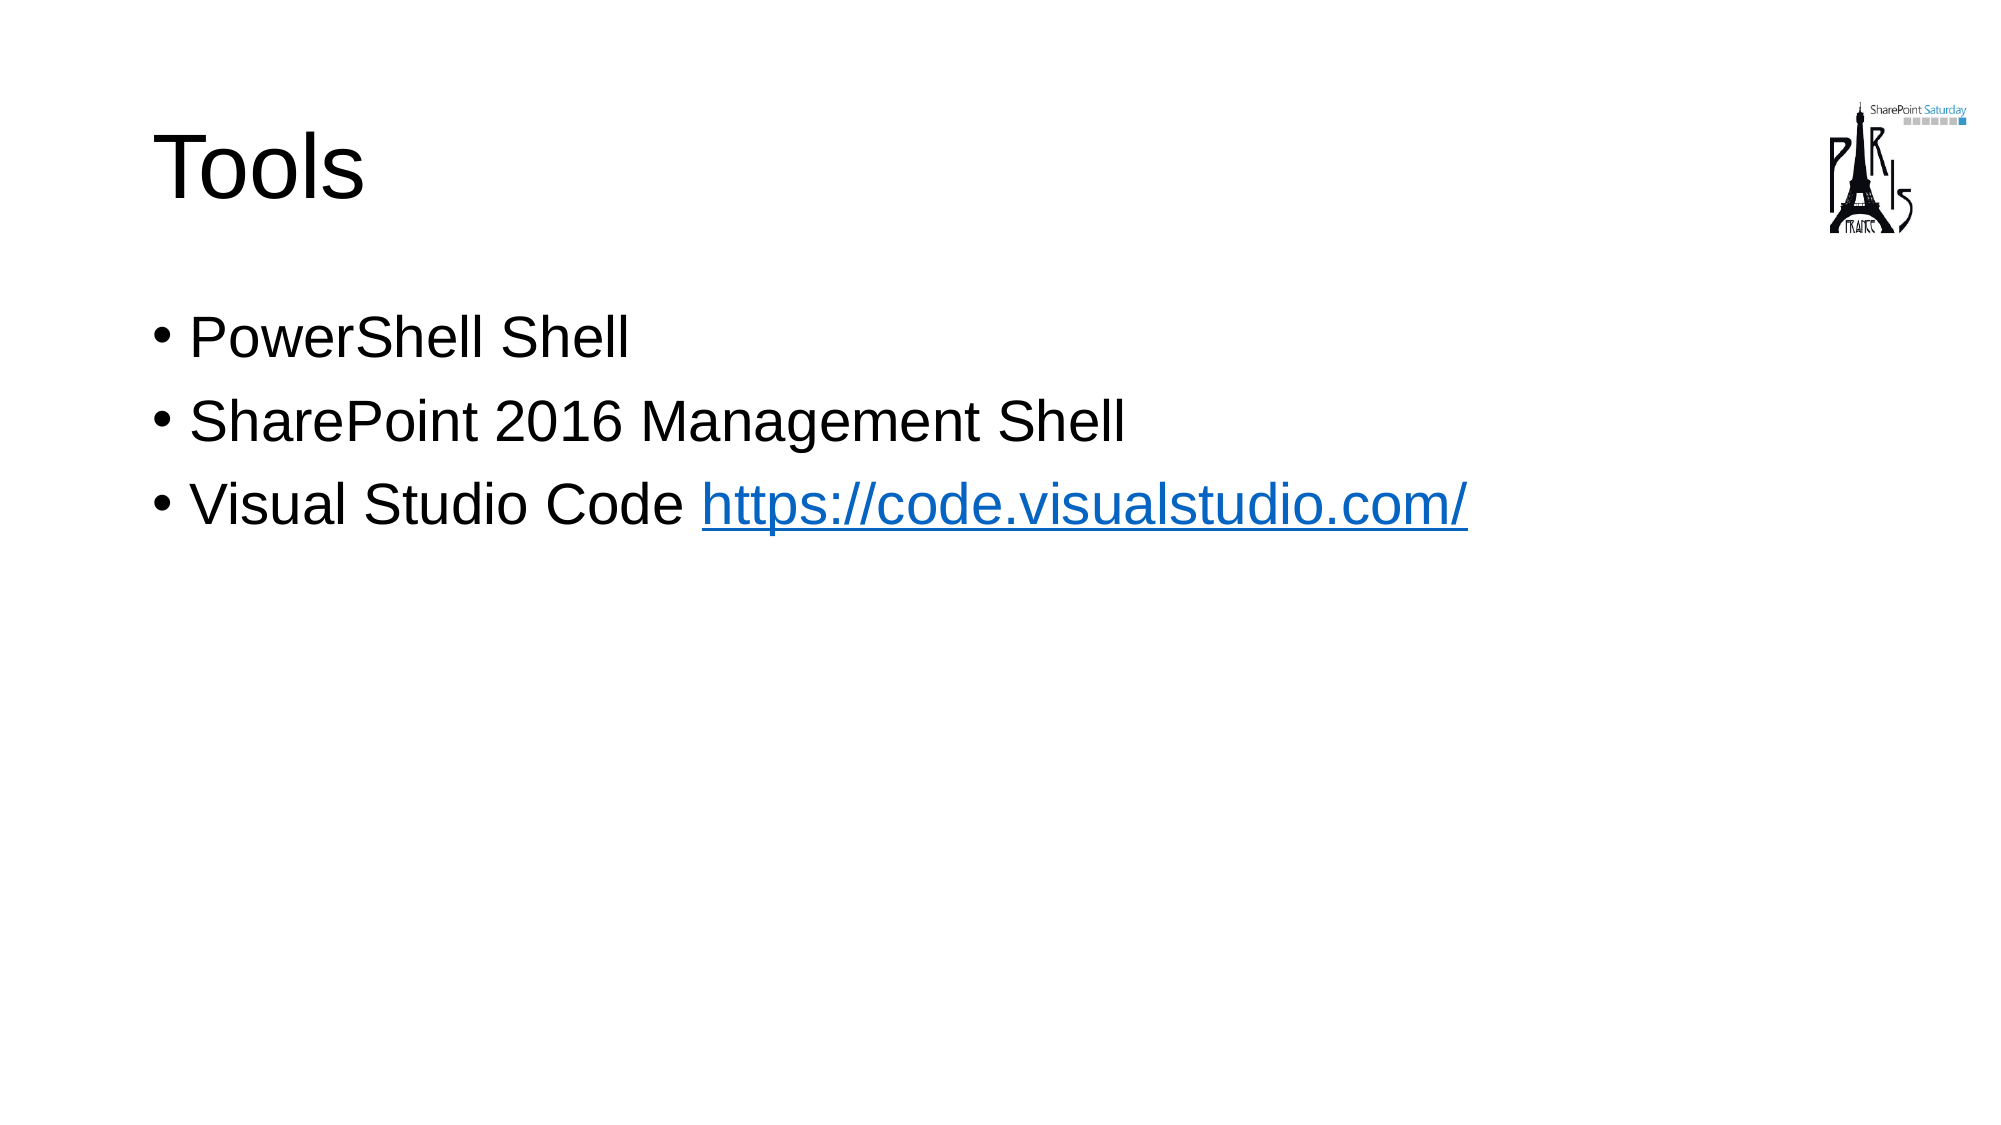

# Tools
PowerShell Shell
SharePoint 2016 Management Shell
Visual Studio Code https://code.visualstudio.com/